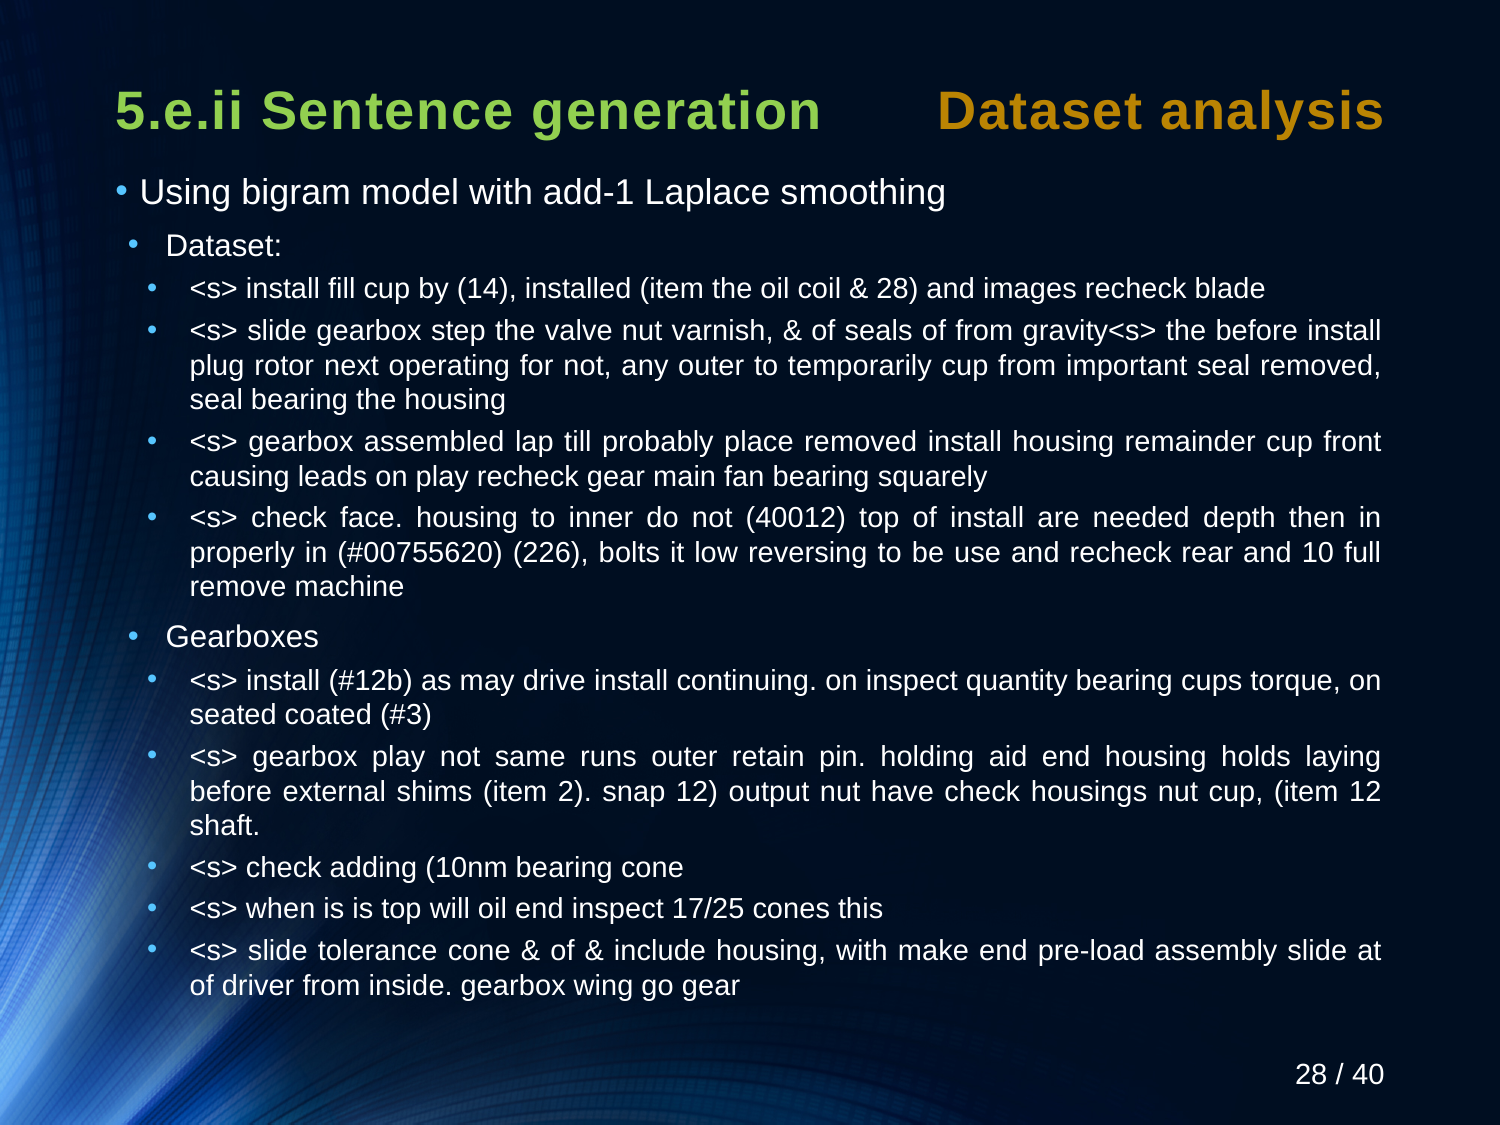

# 5.e.ii Sentence generation
Dataset analysis
Using bigram model with add-1 Laplace smoothing
Dataset:
<s> install fill cup by (14), installed (item the oil coil & 28) and images recheck blade
<s> slide gearbox step the valve nut varnish, & of seals of from gravity<s> the before install plug rotor next operating for not, any outer to temporarily cup from important seal removed, seal bearing the housing
<s> gearbox assembled lap till probably place removed install housing remainder cup front causing leads on play recheck gear main fan bearing squarely
<s> check face. housing to inner do not (40012) top of install are needed depth then in properly in (#00755620) (226), bolts it low reversing to be use and recheck rear and 10 full remove machine
Gearboxes
<s> install (#12b) as may drive install continuing. on inspect quantity bearing cups torque, on seated coated (#3)
<s> gearbox play not same runs outer retain pin. holding aid end housing holds laying before external shims (item 2). snap 12) output nut have check housings nut cup, (item 12 shaft.
<s> check adding (10nm bearing cone
<s> when is is top will oil end inspect 17/25 cones this
<s> slide tolerance cone & of & include housing, with make end pre-load assembly slide at of driver from inside. gearbox wing go gear
28 / 40